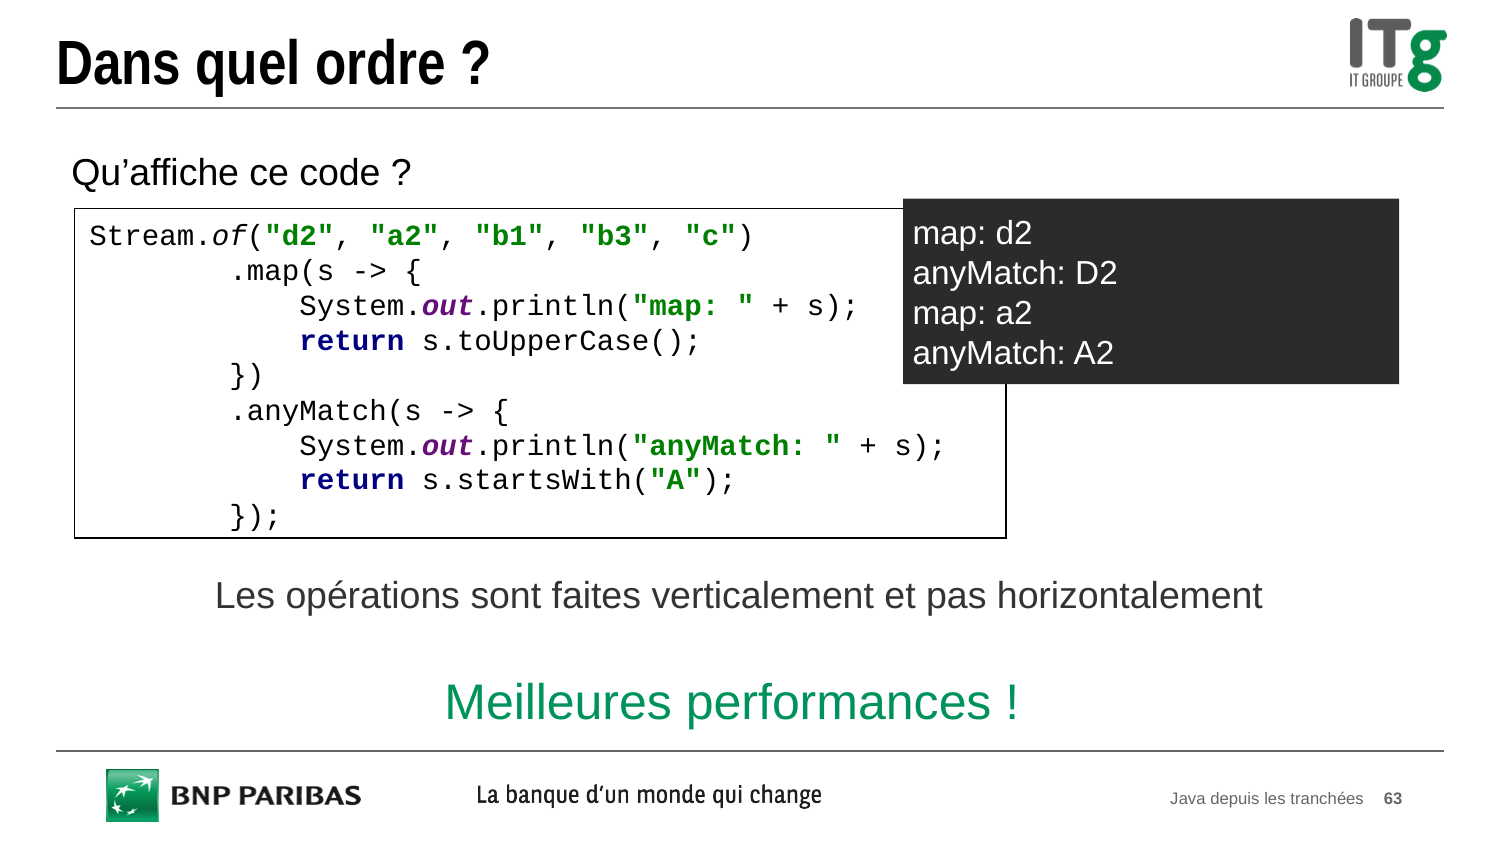

# Dans quel ordre ?
Qu’affiche ce code ?
 map: d2
 anyMatch: D2
 map: a2
 anyMatch: A2
Stream.of("d2", "a2", "b1", "b3", "c")
        .map(s -> {
            System.out.println("map: " + s);
            return s.toUpperCase();
        })
        .anyMatch(s -> {
            System.out.println("anyMatch: " + s);
            return s.startsWith("A");
        });

Les opérations sont faites verticalement et pas horizontalement

Meilleures performances !
Java depuis les tranchées
63